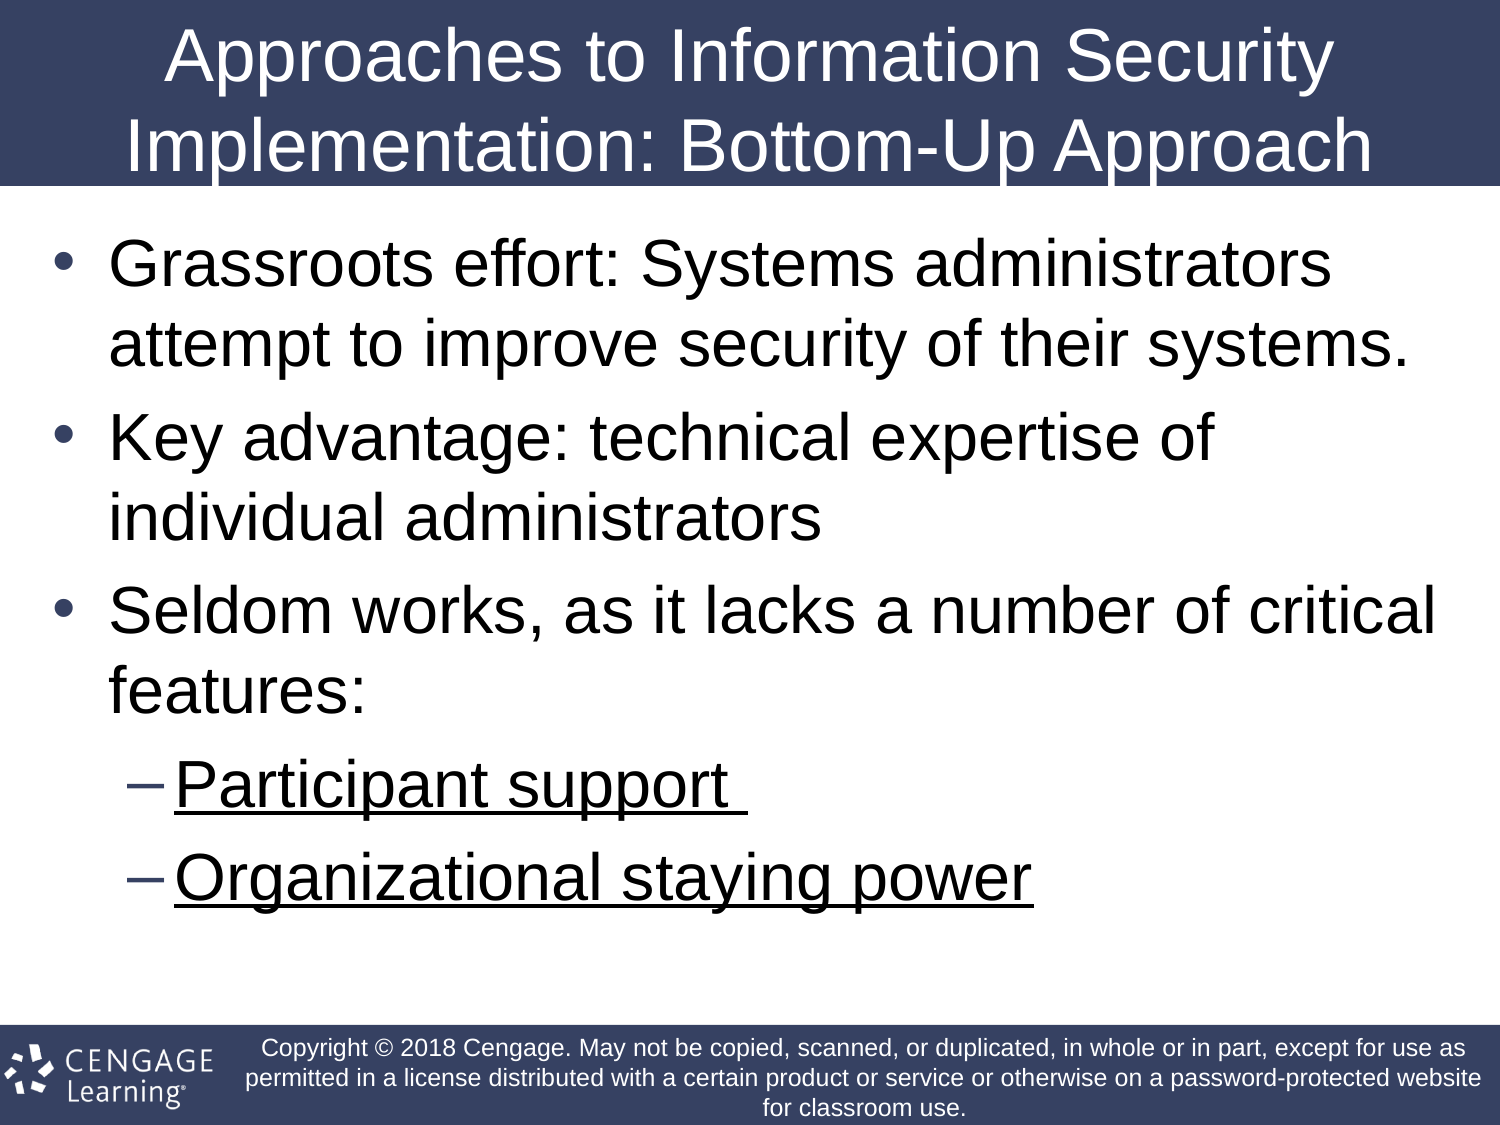

# Approaches to Information Security Implementation: Bottom-Up Approach
Grassroots effort: Systems administrators attempt to improve security of their systems.
Key advantage: technical expertise of individual administrators
Seldom works, as it lacks a number of critical features:
Participant support
Organizational staying power